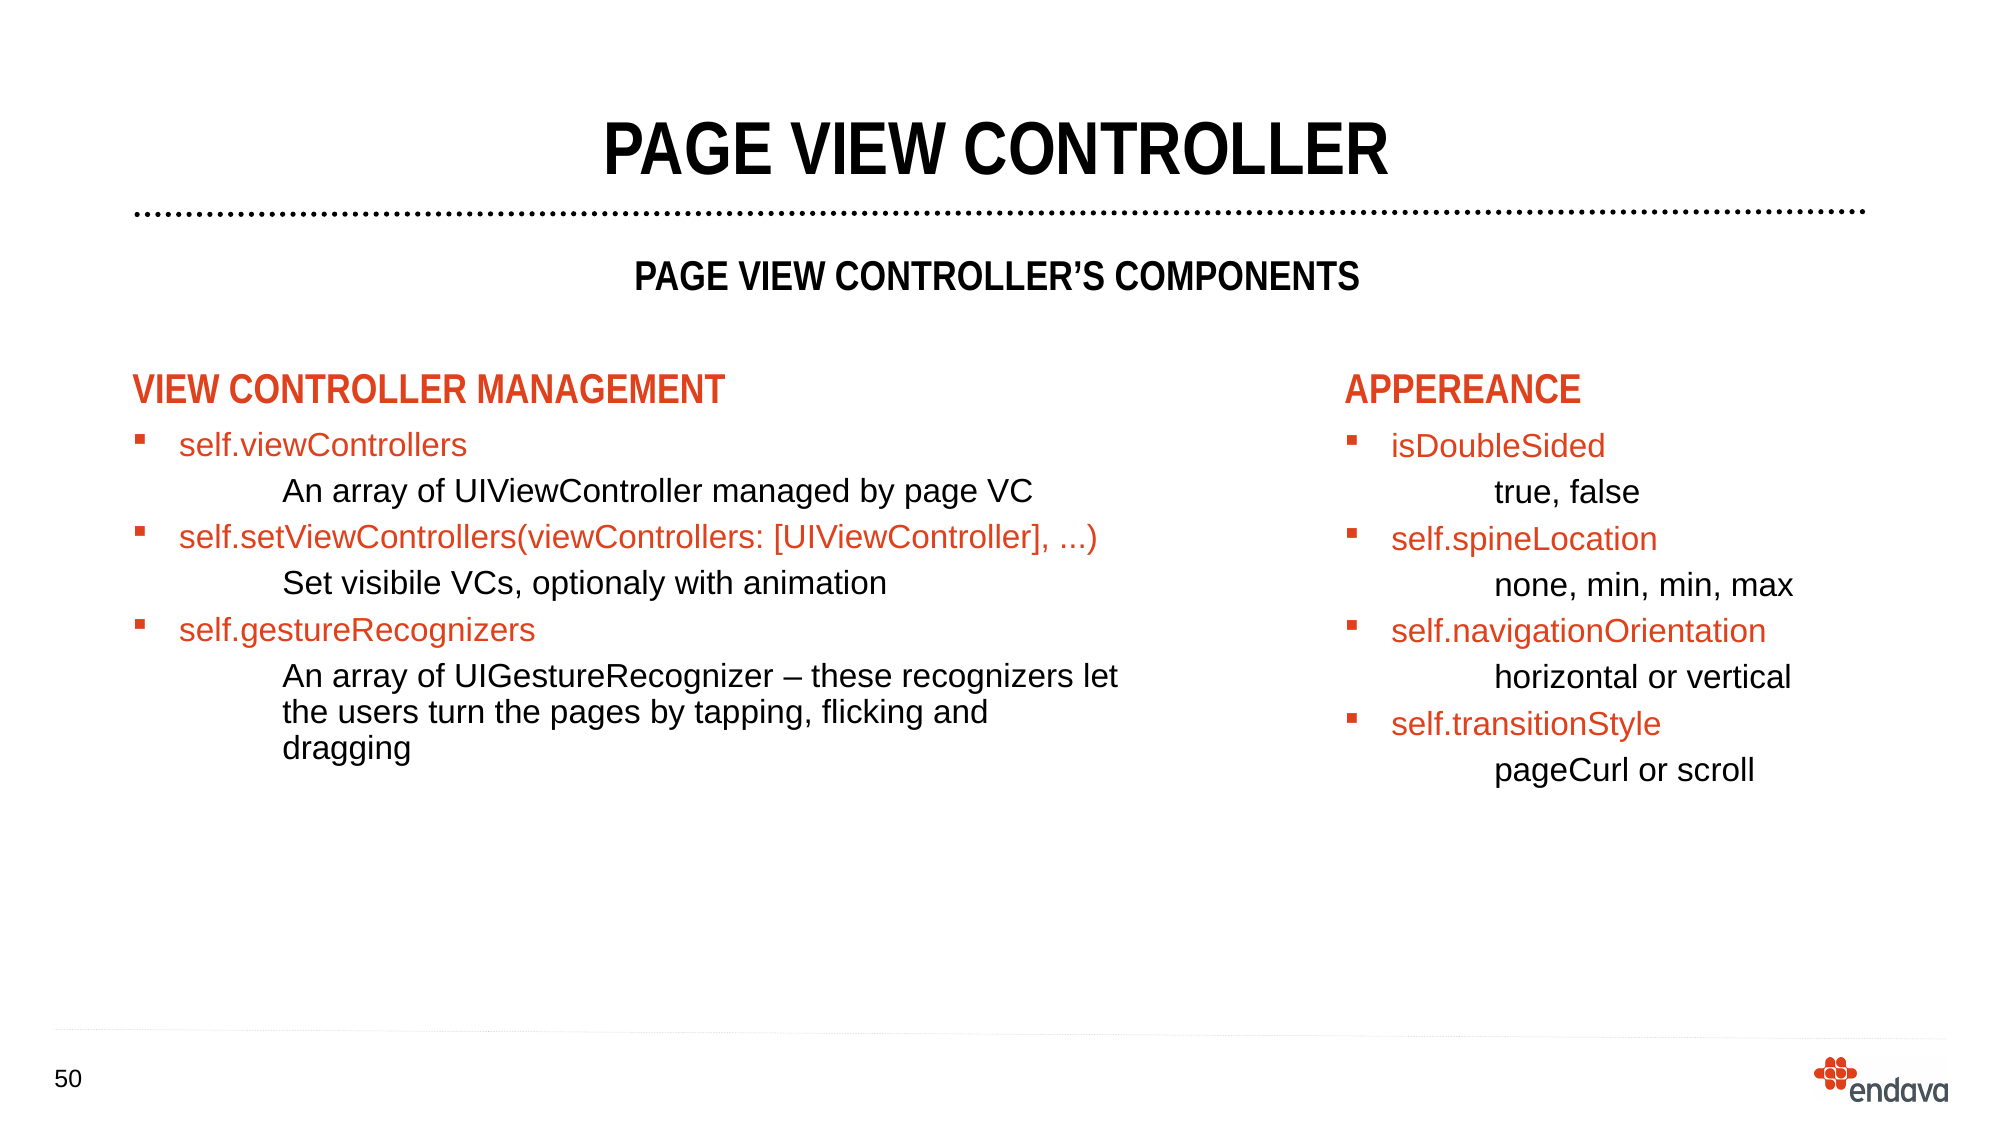

# page VIEW cONTROLLER
PAGE VIEW CONTROLLER’s components
View controller management
Appereance
self.viewControllers
An array of UIViewController managed by page VC
self.setViewControllers(viewControllers: [UIViewController], ...)
Set visibile VCs, optionaly with animation
self.gestureRecognizers
An array of UIGestureRecognizer – these recognizers let the users turn the pages by tapping, flicking and dragging
isDoubleSided
true, false
self.spineLocation
none, min, min, max
self.navigationOrientation
horizontal or vertical
self.transitionStyle
pageCurl or scroll

TXT